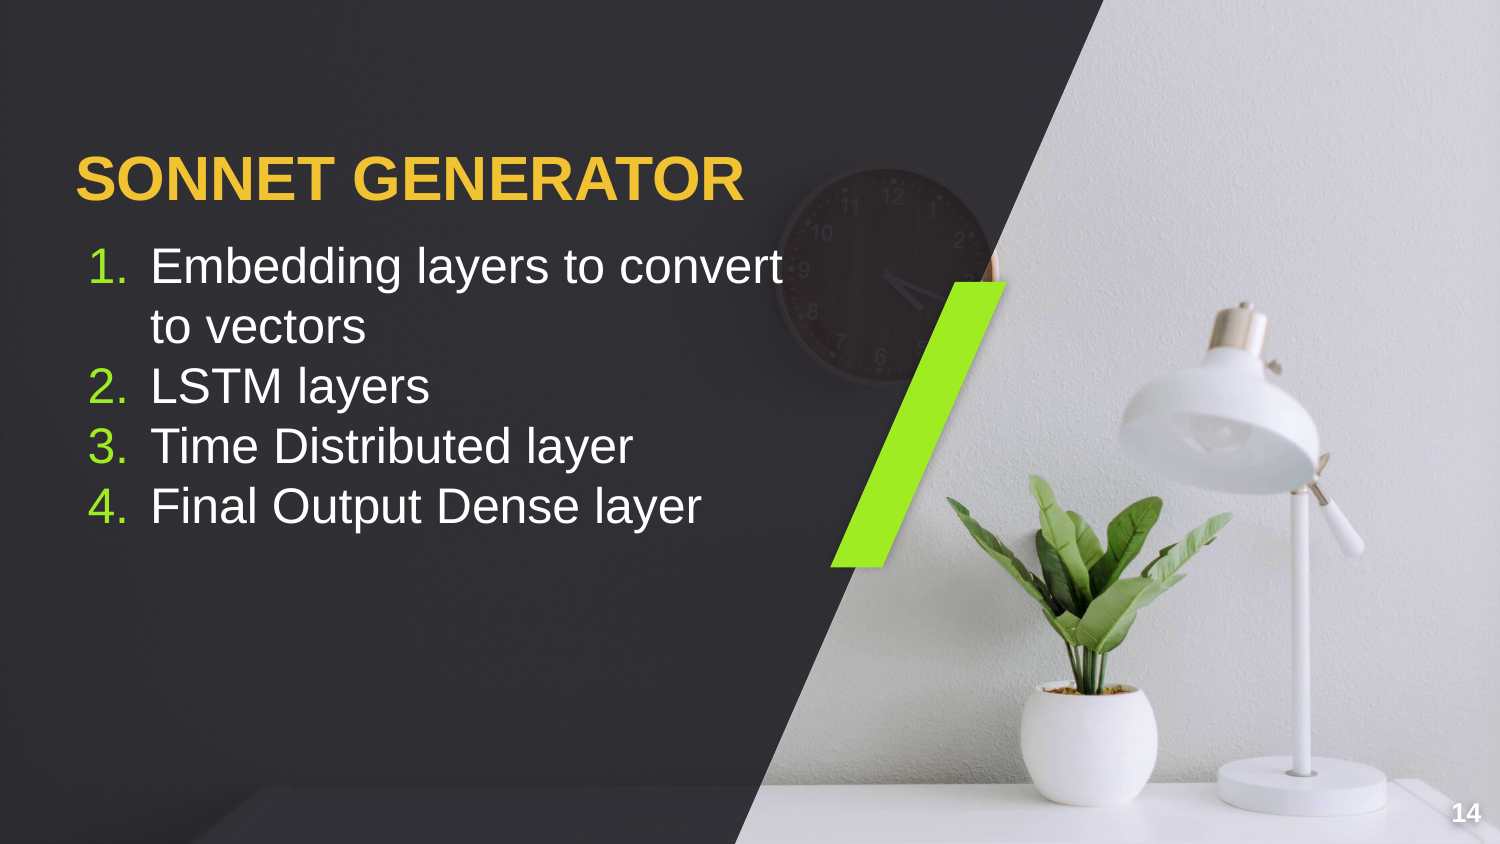

# SONNET GENERATOR
Embedding layers to convert to vectors
LSTM layers
Time Distributed layer
Final Output Dense layer

14